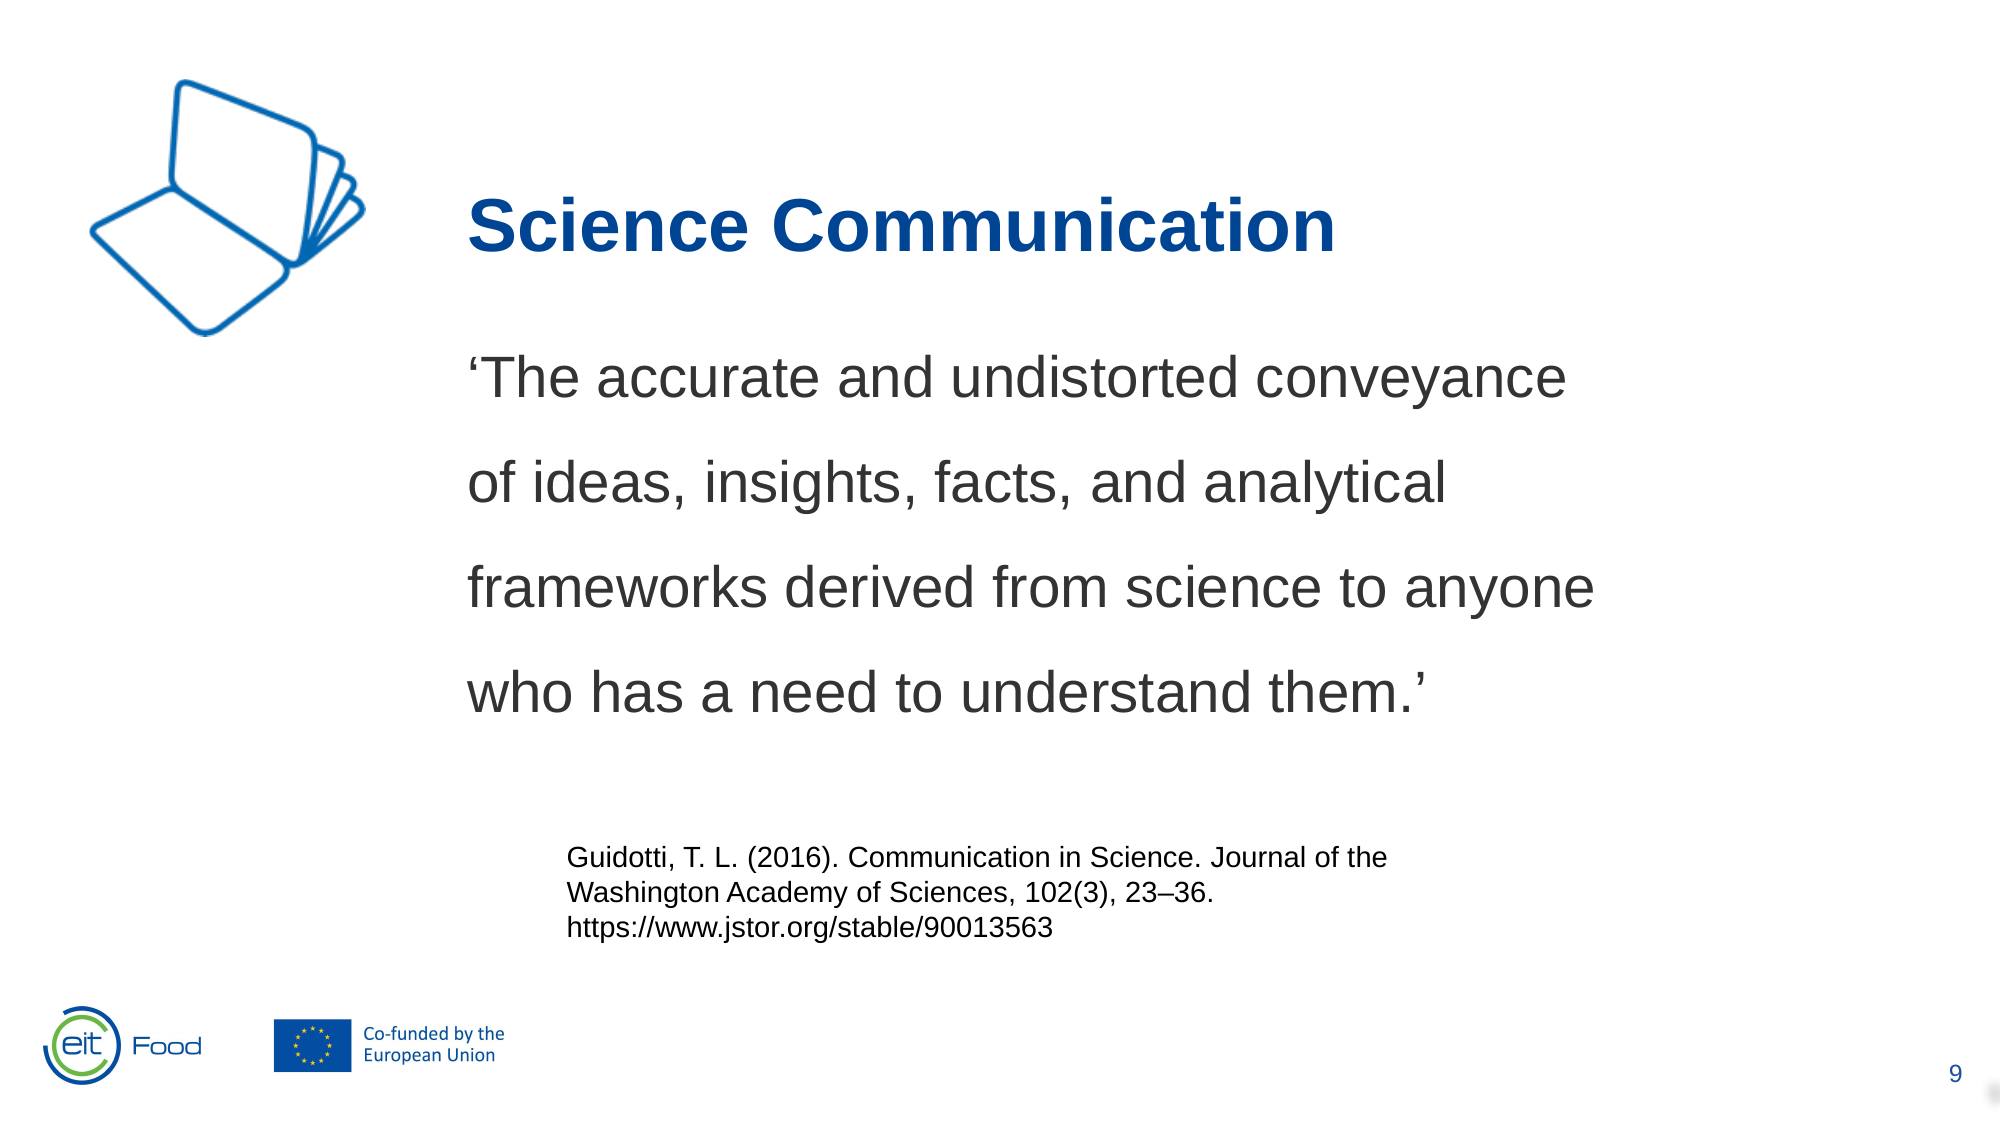

Science Communication
‘The accurate and undistorted conveyance of ideas, insights, facts, and analytical frameworks derived from science to anyone who has a need to understand them.’

Guidotti, T. L. (2016). Communication in Science. Journal of the Washington Academy of Sciences, 102(3), 23–36. https://www.jstor.org/stable/90013563
9